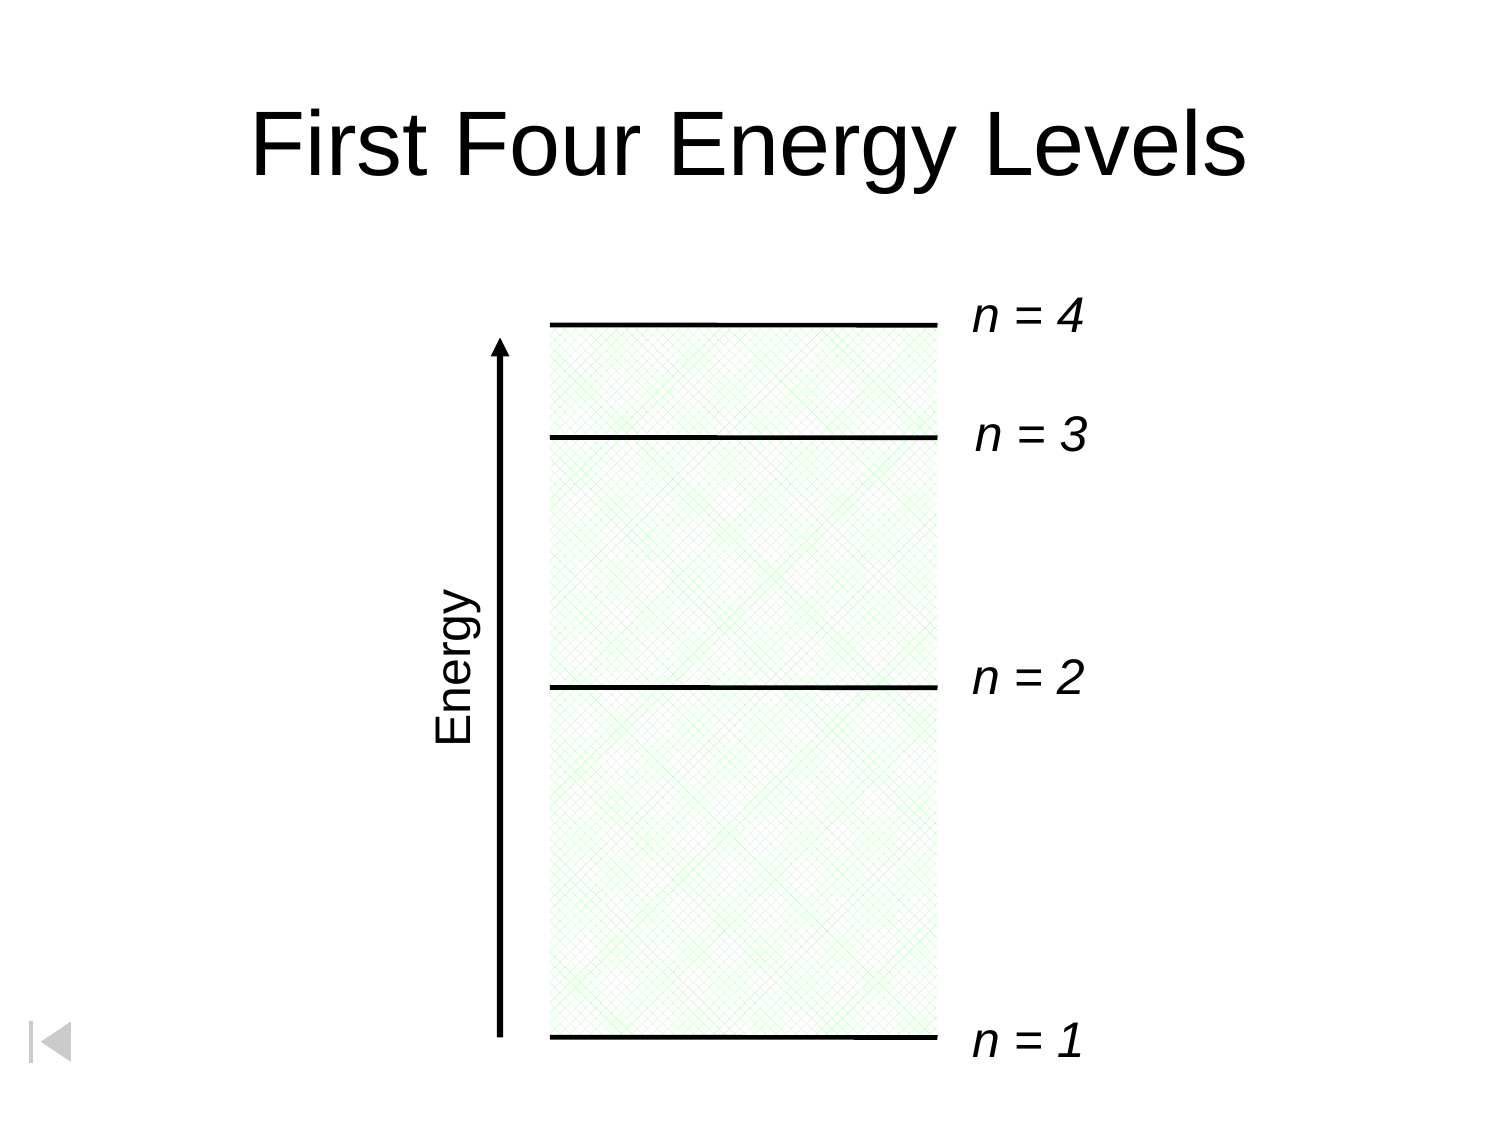

# First Four Energy Levels
n = 4

n = 3

Energy
n = 2

n = 1